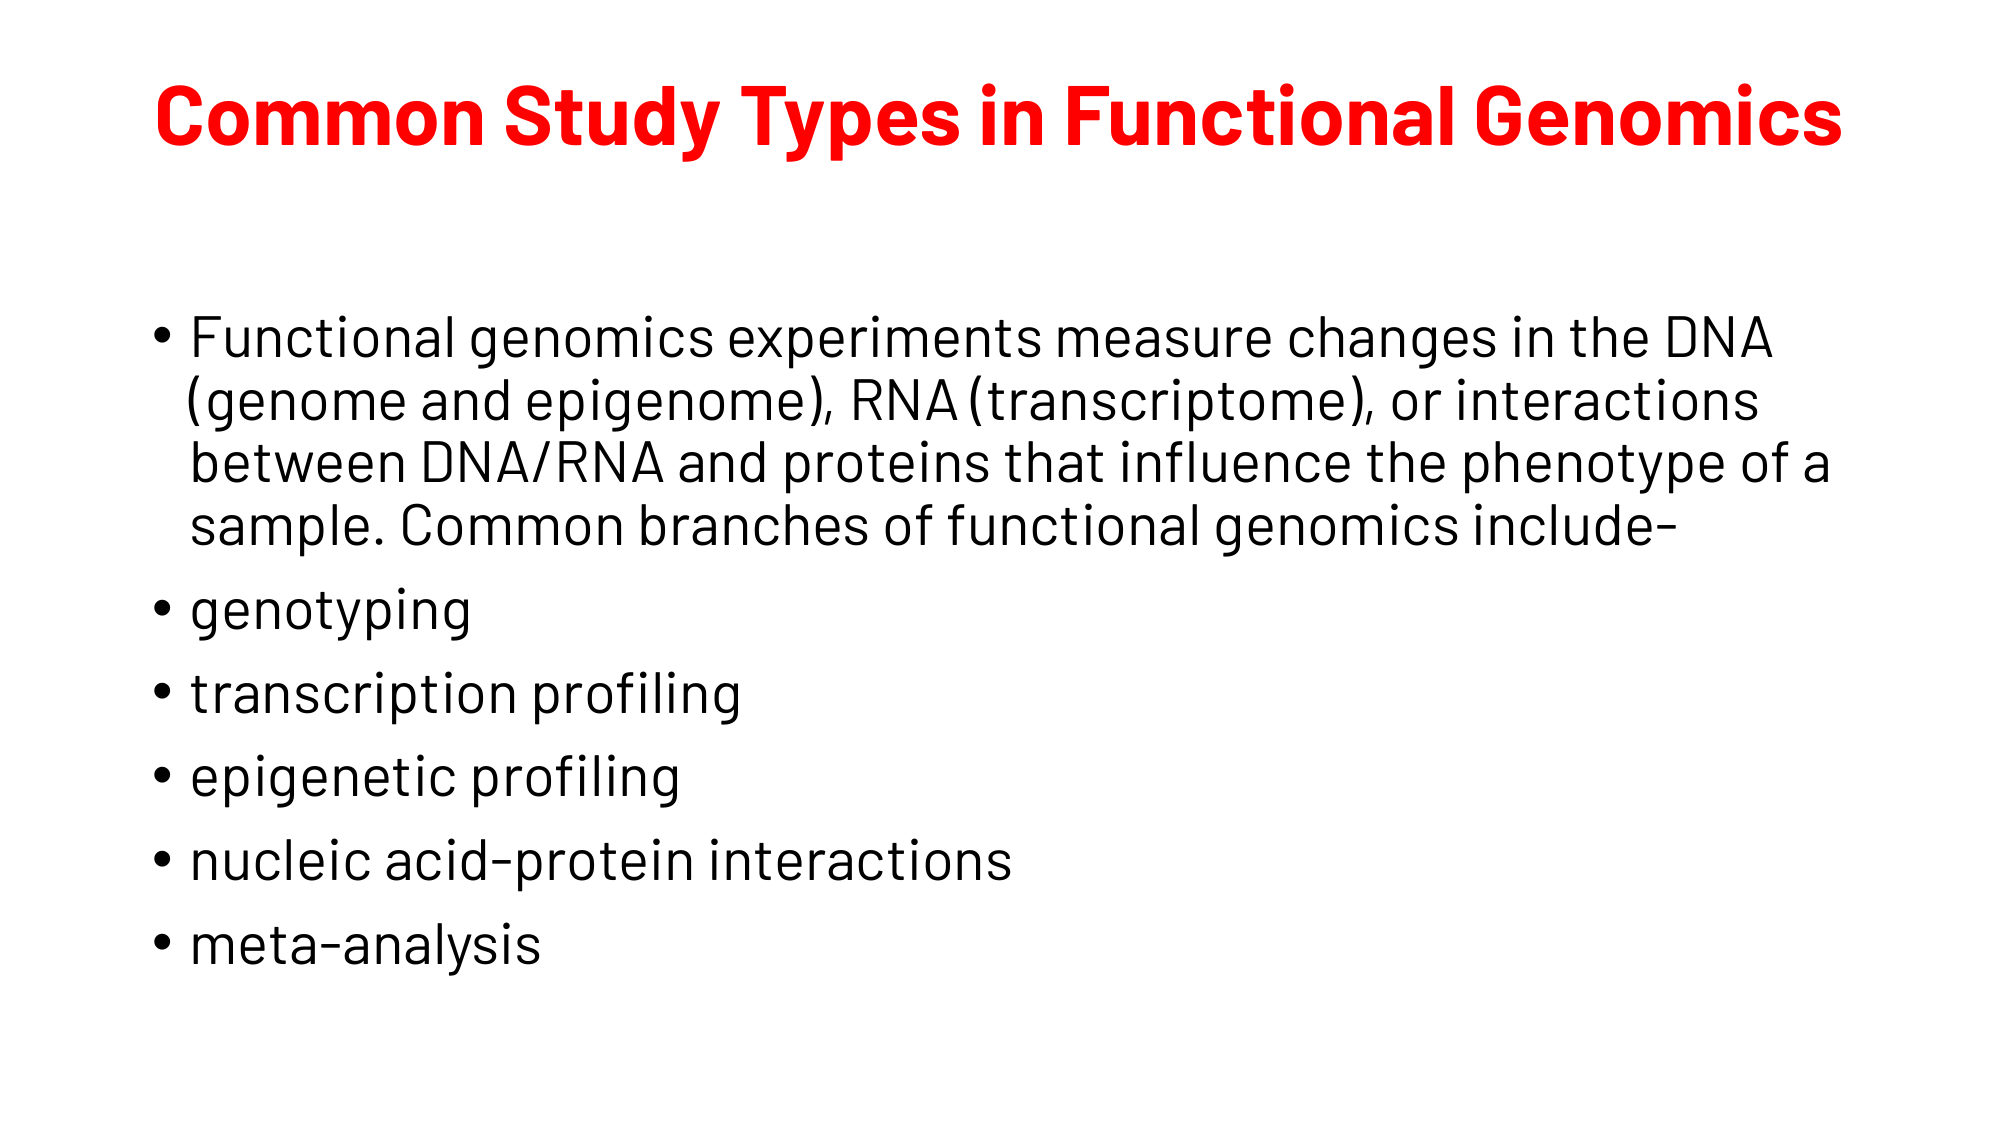

# Common Study Types in Functional Genomics
Functional genomics experiments measure changes in the DNA (genome and epigenome), RNA (transcriptome), or interactions between DNA/RNA and proteins that influence the phenotype of a sample. Common branches of functional genomics include-
genotyping
transcription profiling
epigenetic profiling
nucleic acid-protein interactions
meta-analysis